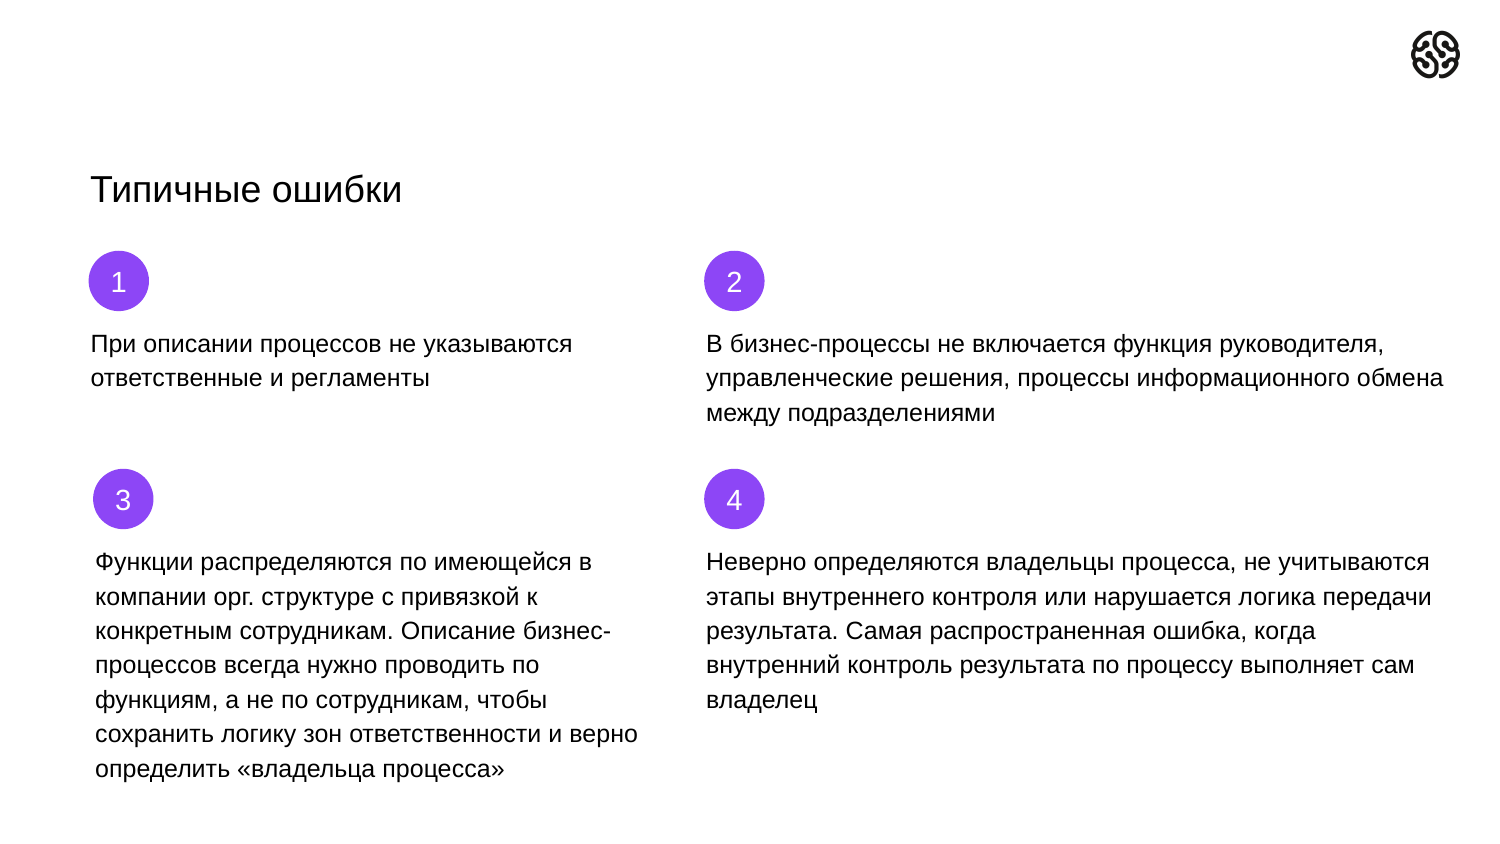

# Типичные ошибки
1
2
При описании процессов не указываются ответственные и регламенты
В бизнес-процессы не включается функция руководителя, управленческие решения, процессы информационного обмена между подразделениями
3
4
Функции распределяются по имеющейся в компании орг. структуре с привязкой к конкретным сотрудникам. Описание бизнес-процессов всегда нужно проводить по функциям, а не по сотрудникам, чтобы сохранить логику зон ответственности и верно определить «владельца процесса»
Неверно определяются владельцы процесса, не учитываются этапы внутреннего контроля или нарушается логика передачи результата. Самая распространенная ошибка, когда внутренний контроль результата по процессу выполняет сам владелец